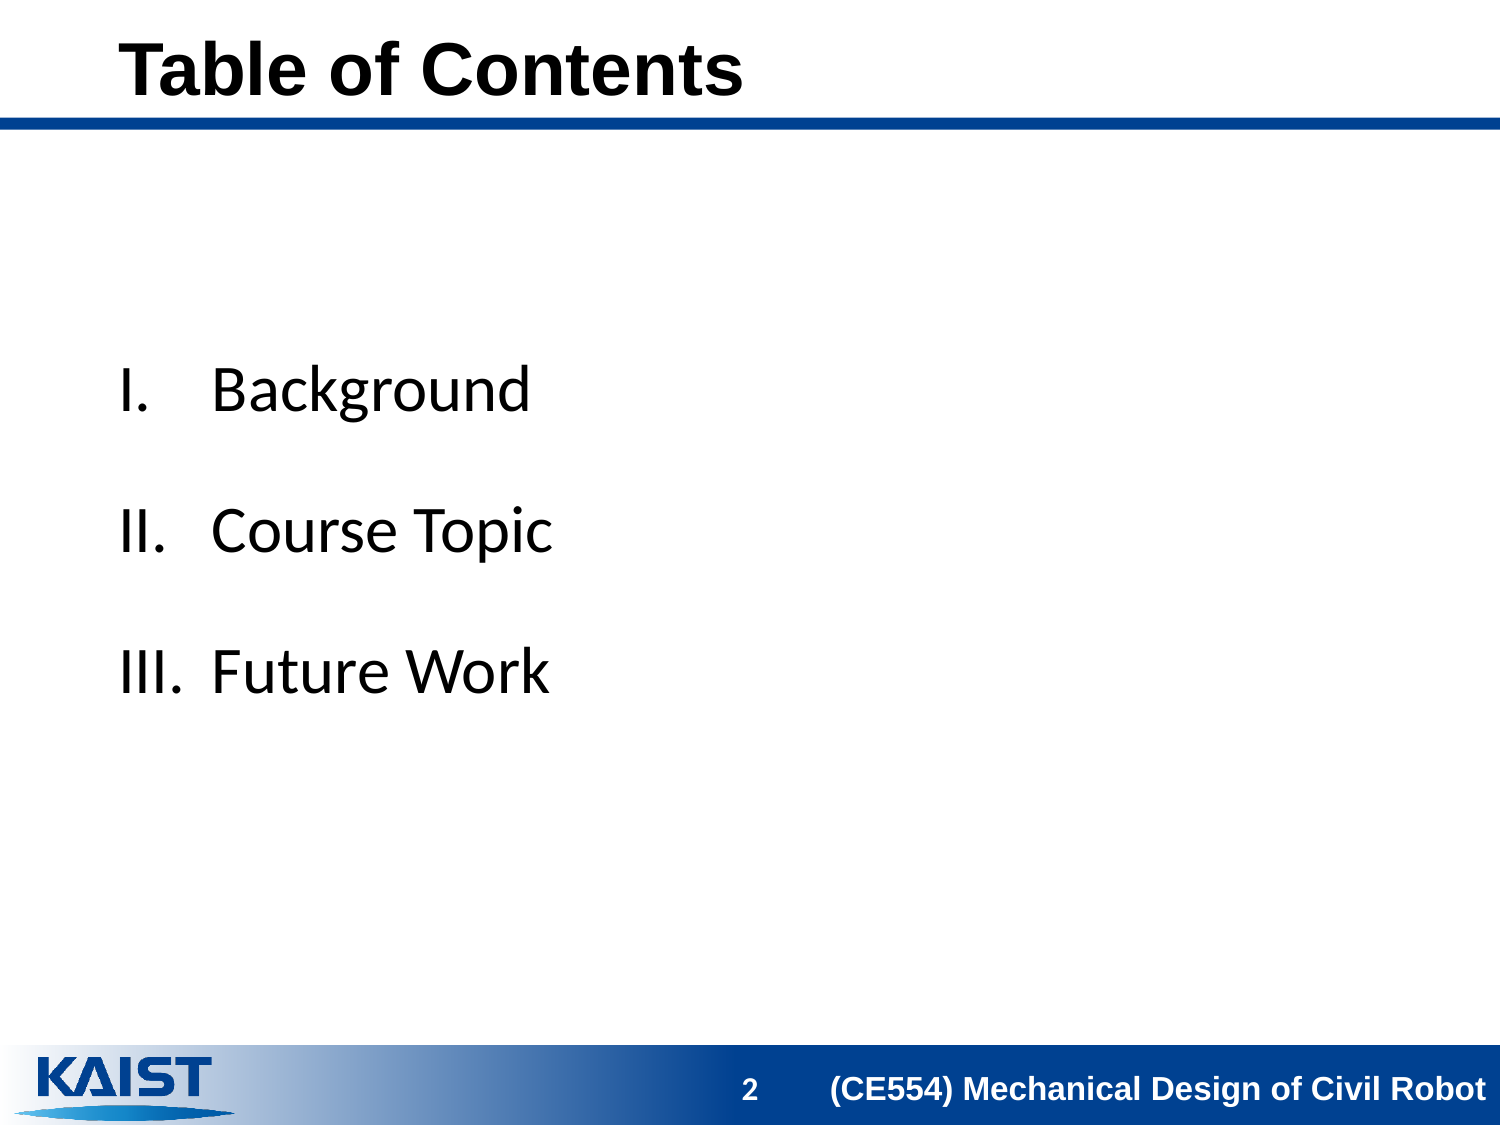

# Table of Contents
Background
Course Topic
Future Work